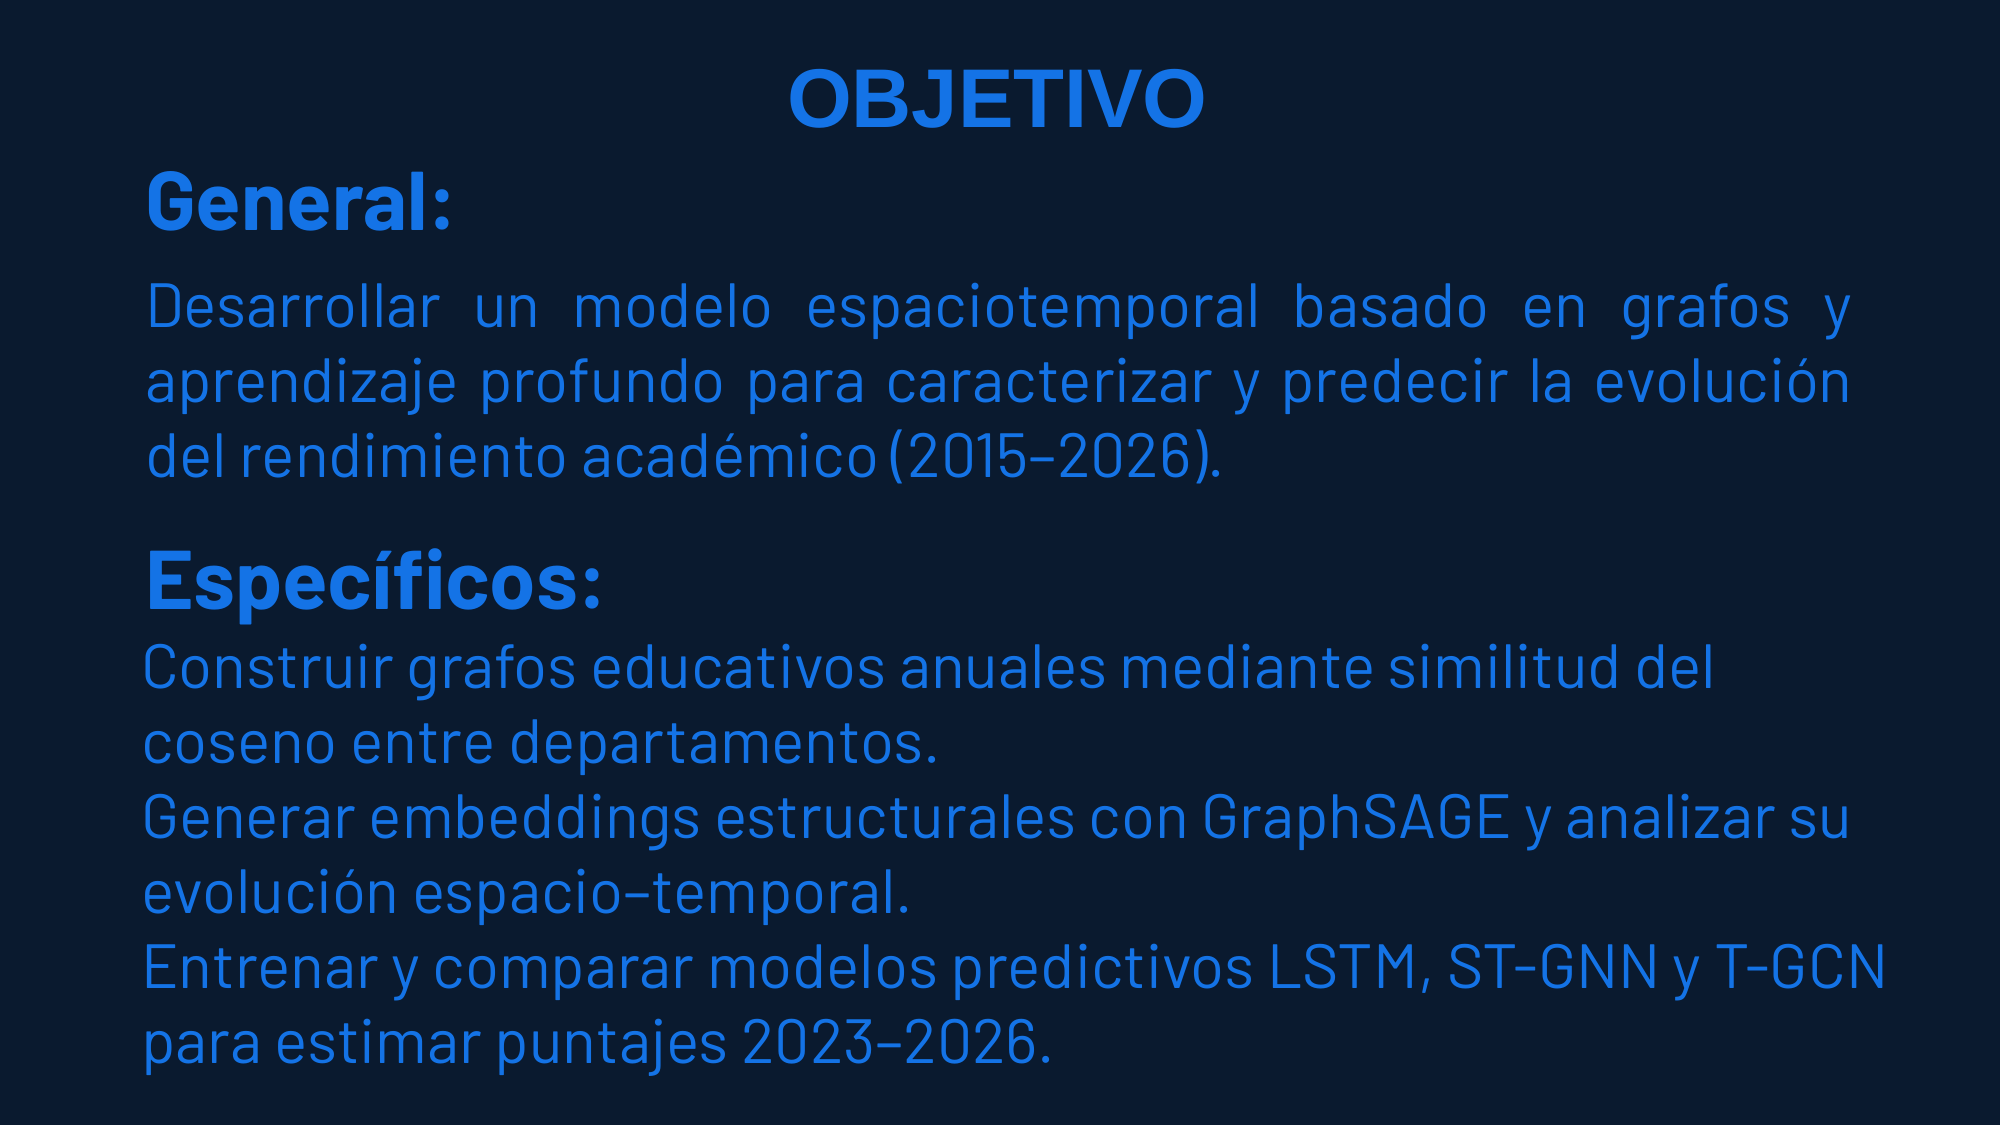

OBJETIVO
General:
Desarrollar un modelo espaciotemporal basado en grafos y aprendizaje profundo para caracterizar y predecir la evolución del rendimiento académico (2015–2026).
Específicos:
Construir grafos educativos anuales mediante similitud del coseno entre departamentos.
Generar embeddings estructurales con GraphSAGE y analizar su evolución espacio–temporal.
Entrenar y comparar modelos predictivos LSTM, ST-GNN y T-GCN para estimar puntajes 2023–2026.